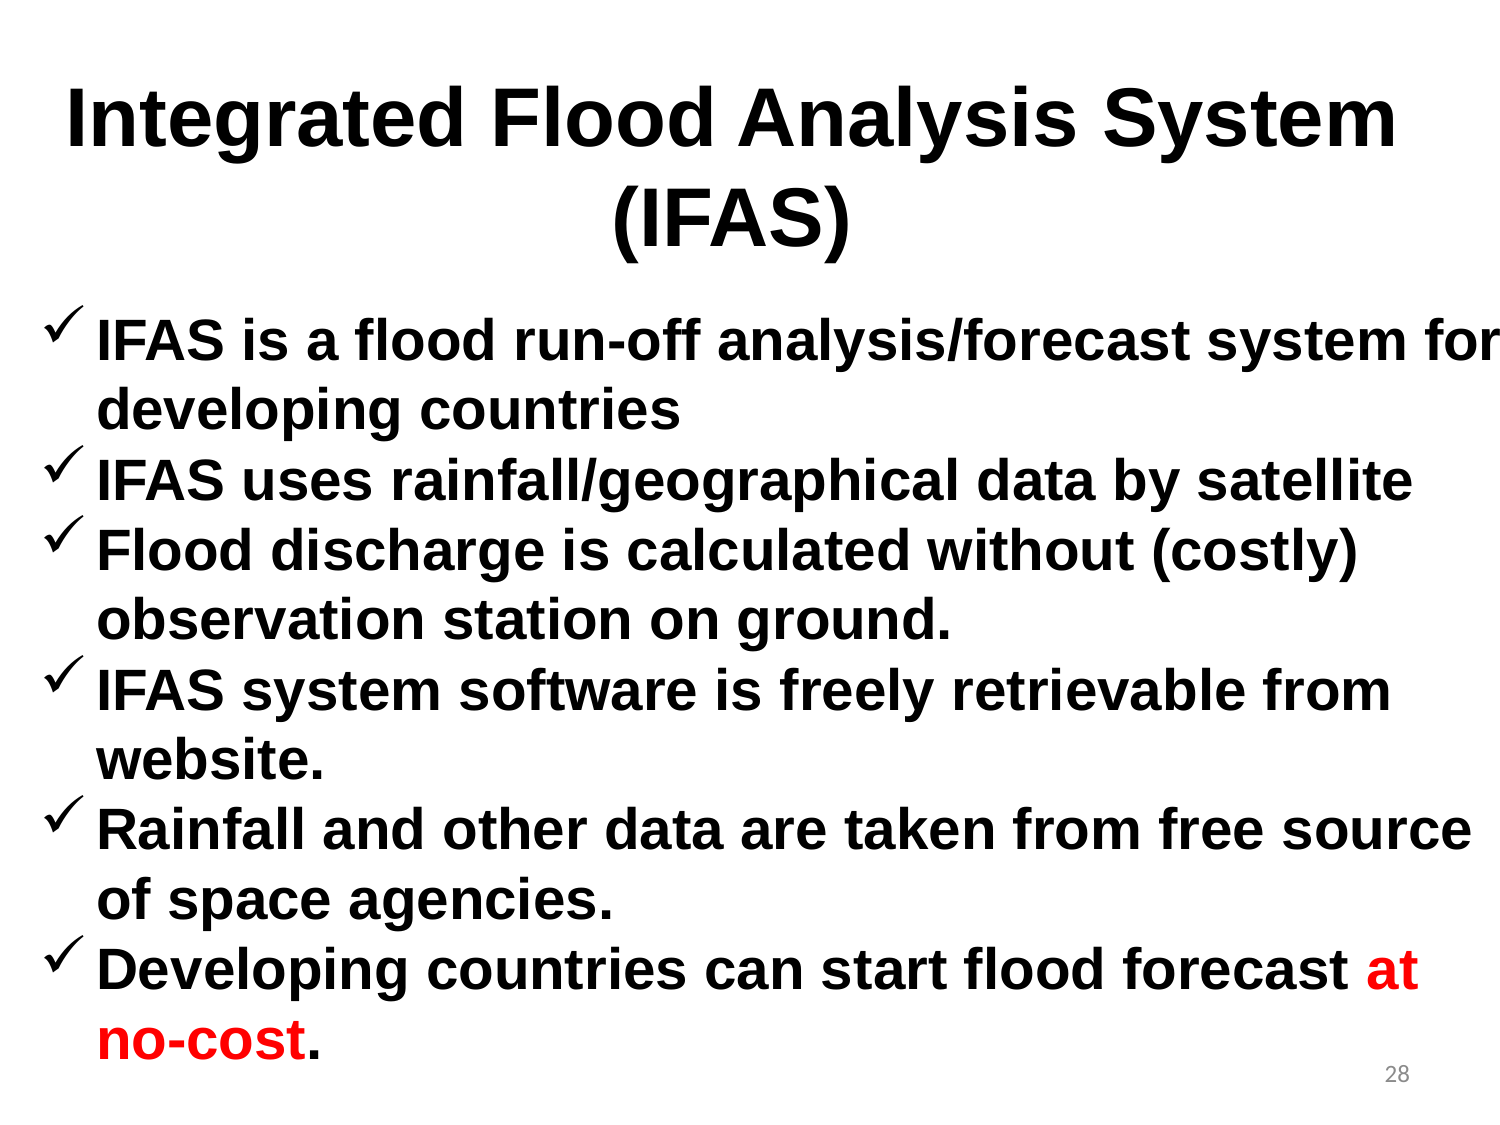

Integrated Flood Analysis System (IFAS)
IFAS is a flood run-off analysis/forecast system for developing countries
IFAS uses rainfall/geographical data by satellite
Flood discharge is calculated without (costly) observation station on ground.
IFAS system software is freely retrievable from website.
Rainfall and other data are taken from free source of space agencies.
Developing countries can start flood forecast at no-cost.
28